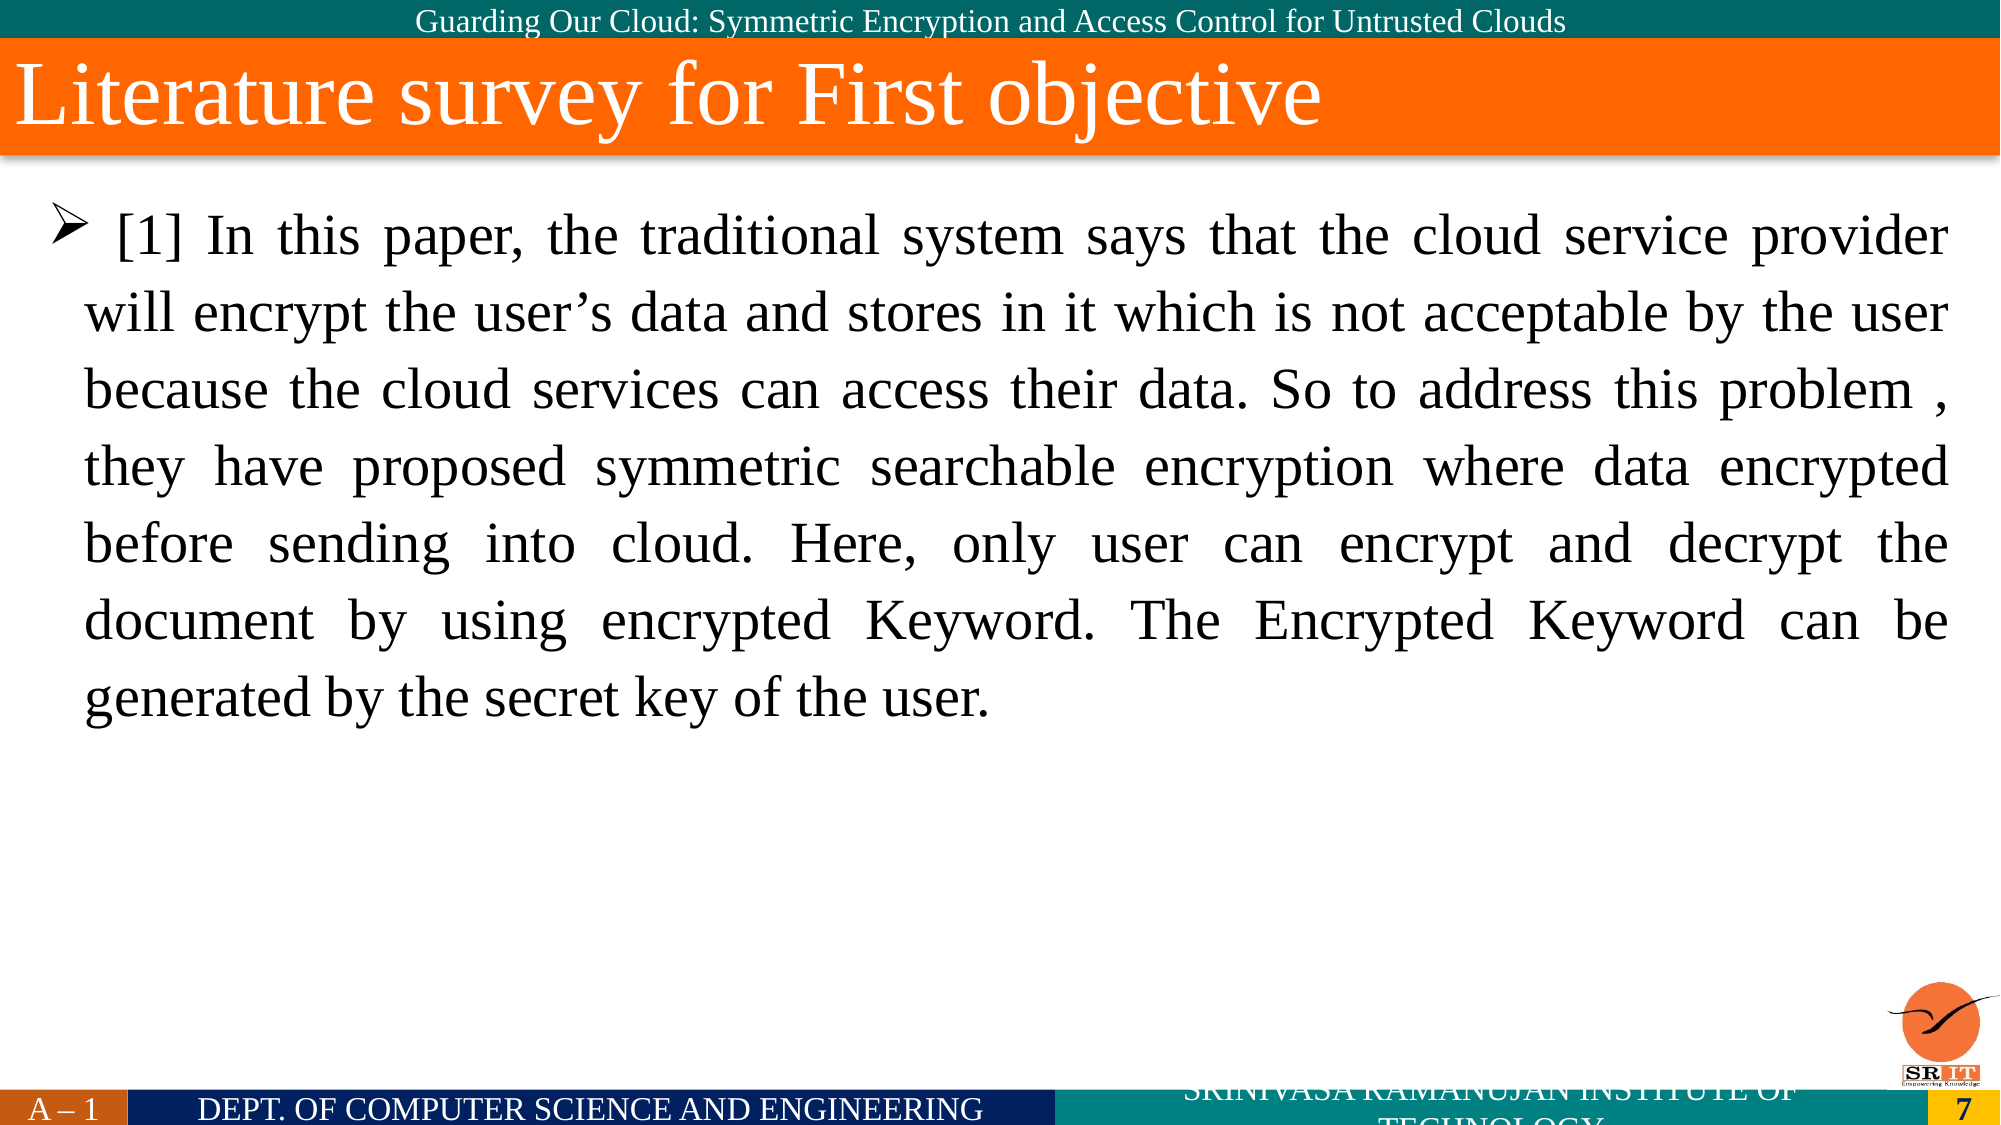

Literature survey for First objective
# [1] In this paper, the traditional system says that the cloud service provider will encrypt the user’s data and stores in it which is not acceptable by the user because the cloud services can access their data. So to address this problem , they have proposed symmetric searchable encryption where data encrypted before sending into cloud. Here, only user can encrypt and decrypt the document by using encrypted Keyword. The Encrypted Keyword can be generated by the secret key of the user.